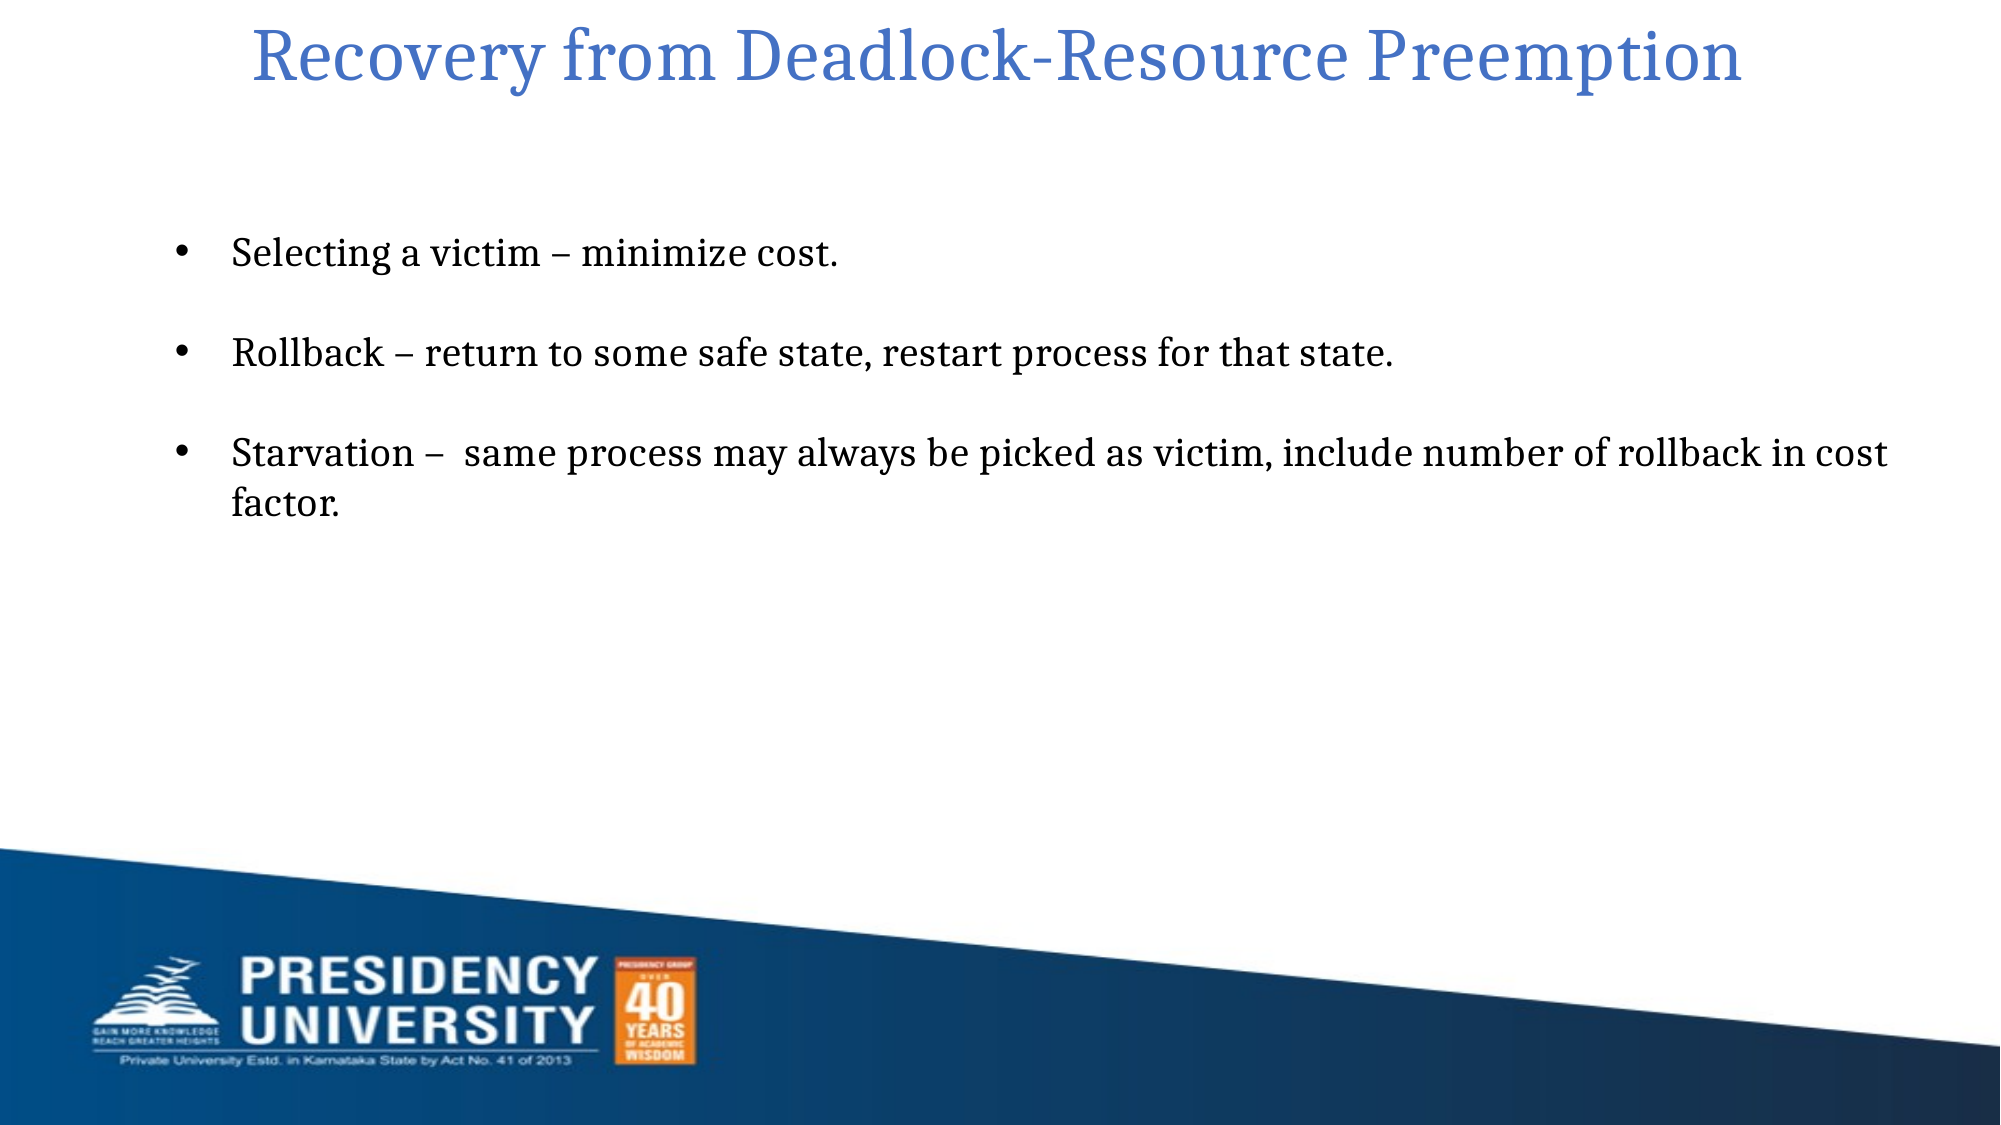

# Recovery from Deadlock-Resource Preemption
Selecting a victim – minimize cost.
Rollback – return to some safe state, restart process for that state.
Starvation –  same process may always be picked as victim, include number of rollback in cost factor.